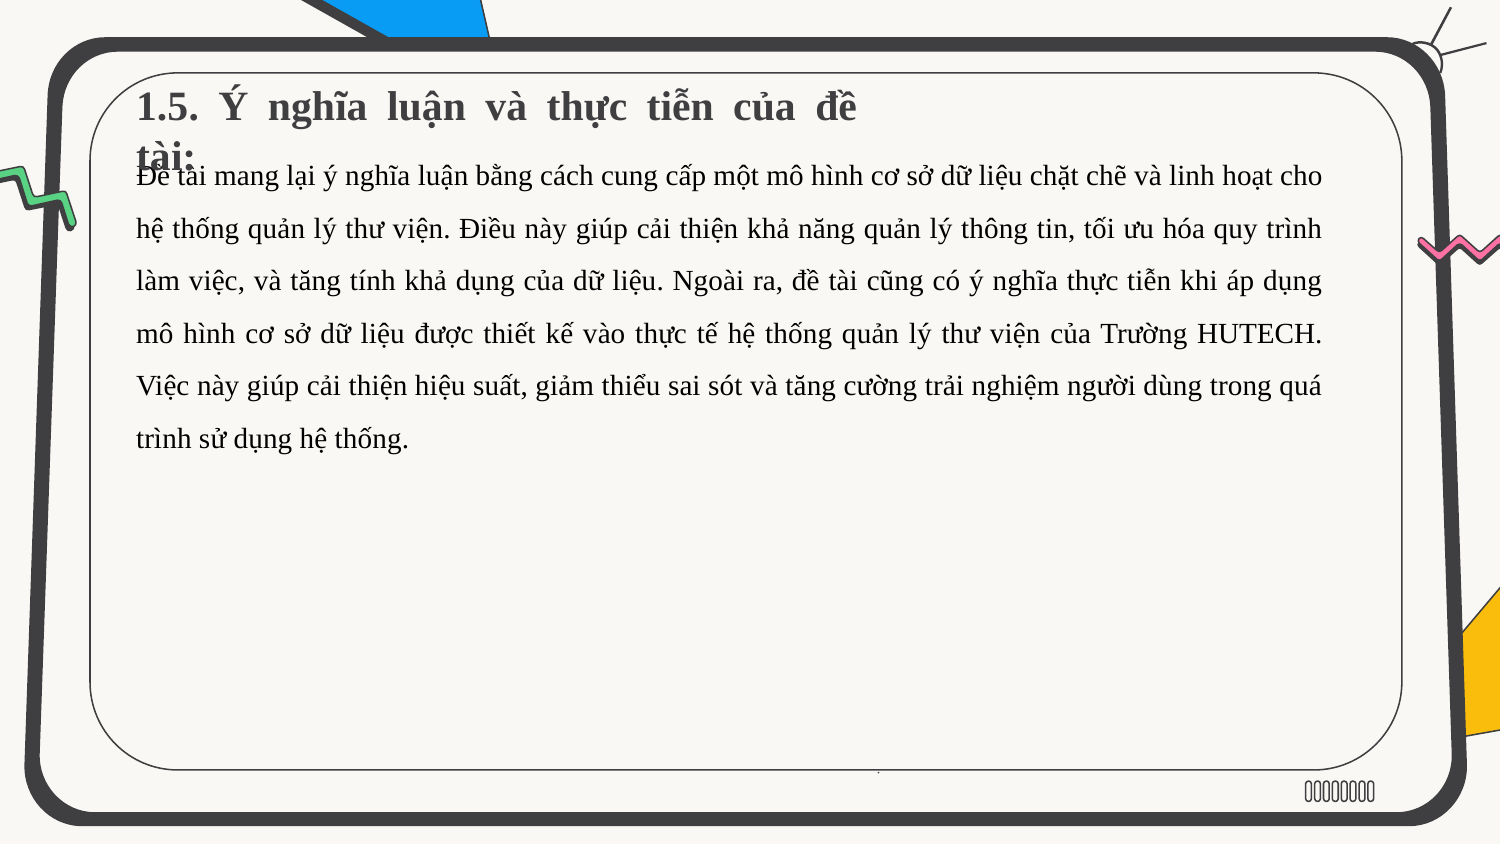

1.5. Ý nghĩa luận và thực tiễn của đề tài:
Đề tài mang lại ý nghĩa luận bằng cách cung cấp một mô hình cơ sở dữ liệu chặt chẽ và linh hoạt cho hệ thống quản lý thư viện. Điều này giúp cải thiện khả năng quản lý thông tin, tối ưu hóa quy trình làm việc, và tăng tính khả dụng của dữ liệu. Ngoài ra, đề tài cũng có ý nghĩa thực tiễn khi áp dụng mô hình cơ sở dữ liệu được thiết kế vào thực tế hệ thống quản lý thư viện của Trường HUTECH. Việc này giúp cải thiện hiệu suất, giảm thiểu sai sót và tăng cường trải nghiệm người dùng trong quá trình sử dụng hệ thống.